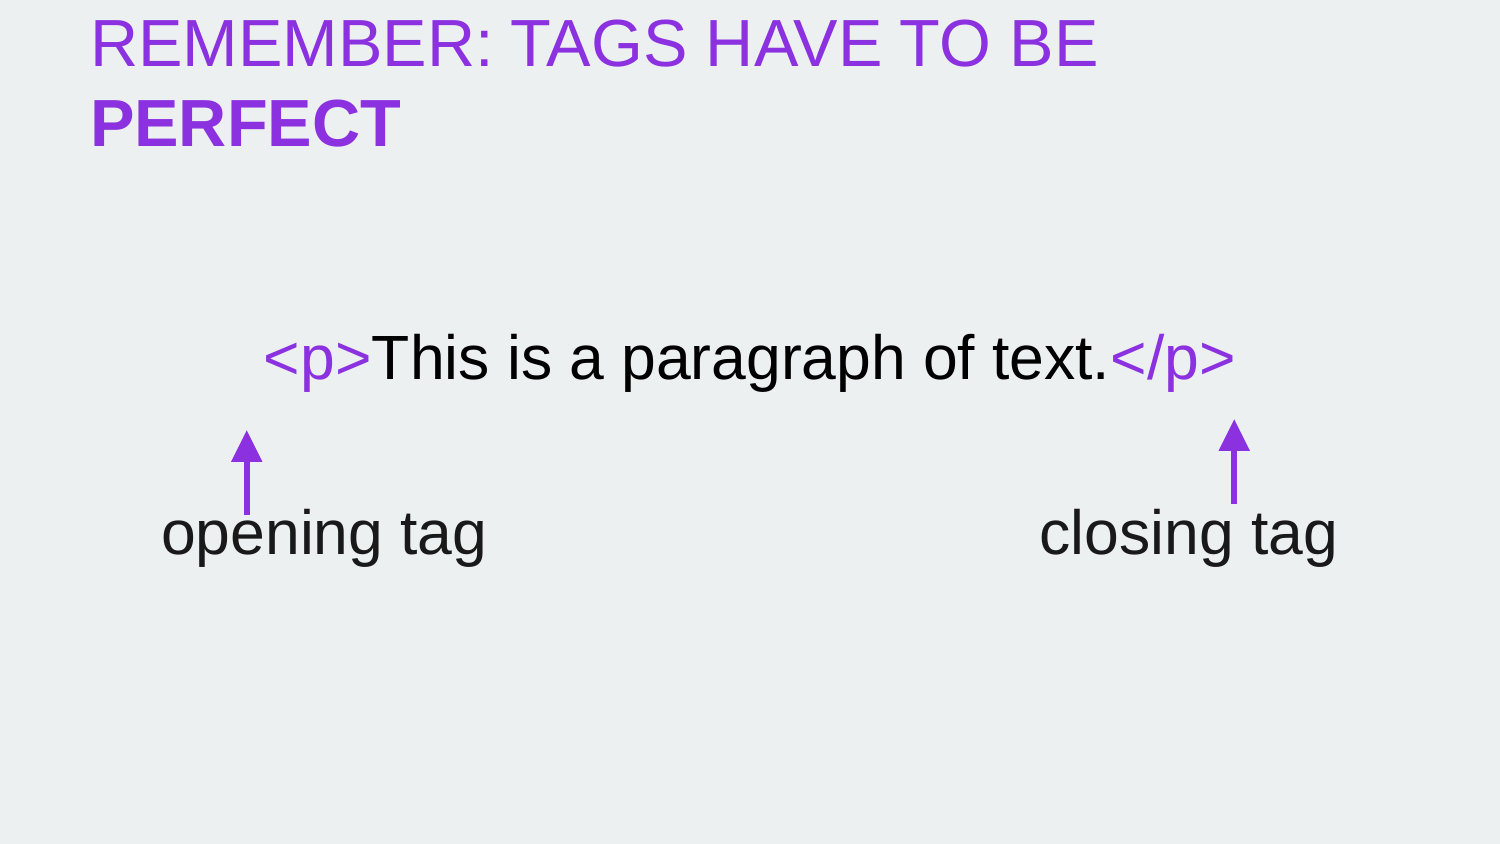

# REMEMBER: TAGS HAVE TO BE PERFECT

<p>This is a paragraph of text.</p>

opening tag                                closing tag